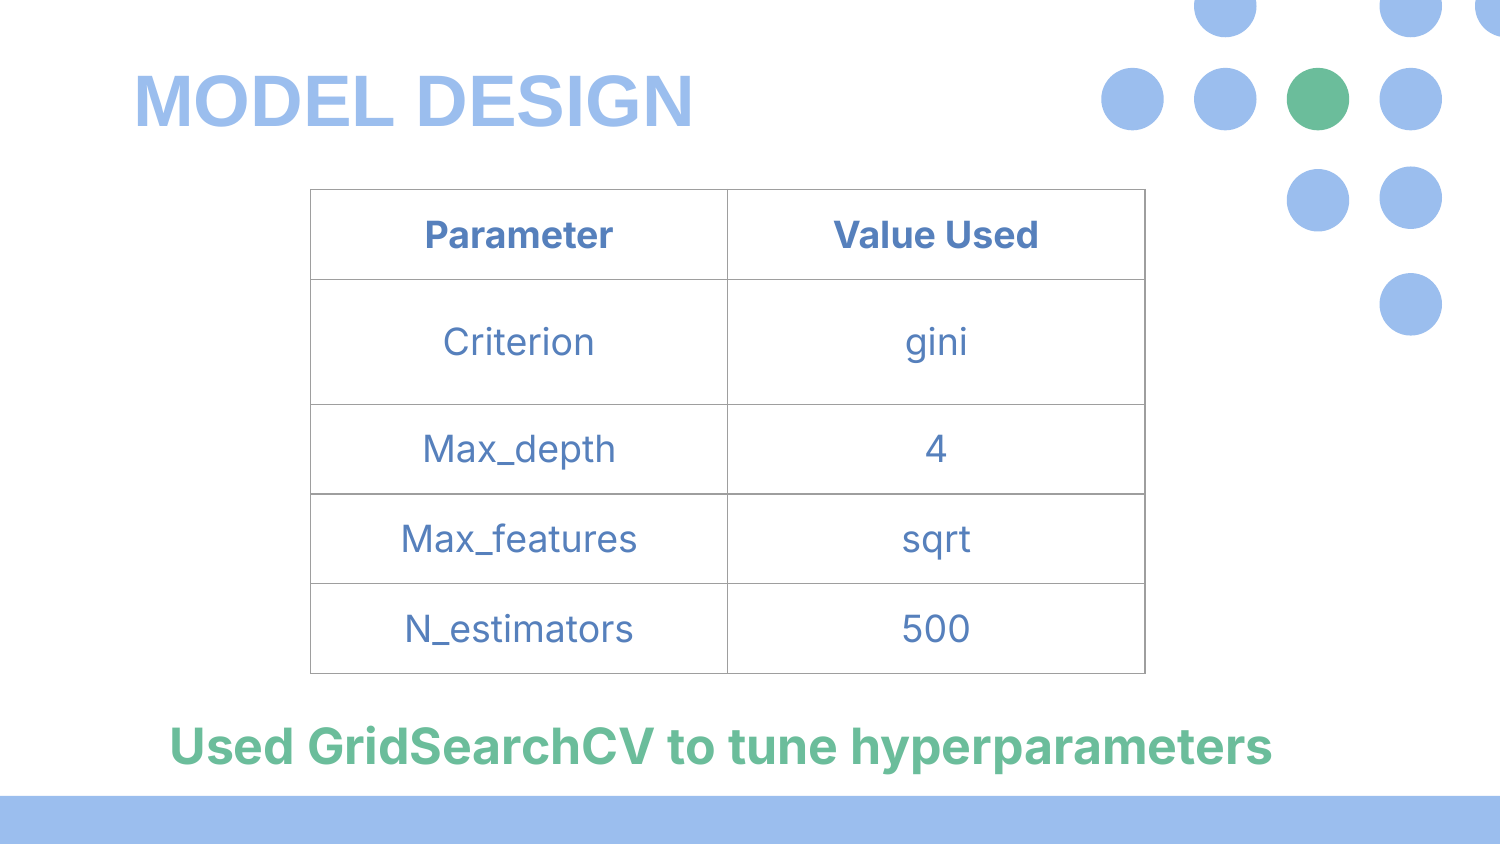

MODEL DESIGN
| Parameter | Value Used |
| --- | --- |
| Criterion | gini |
| Max\_depth | 4 |
| Max\_features | sqrt |
| N\_estimators | 500 |
Used GridSearchCV to tune hyperparameters